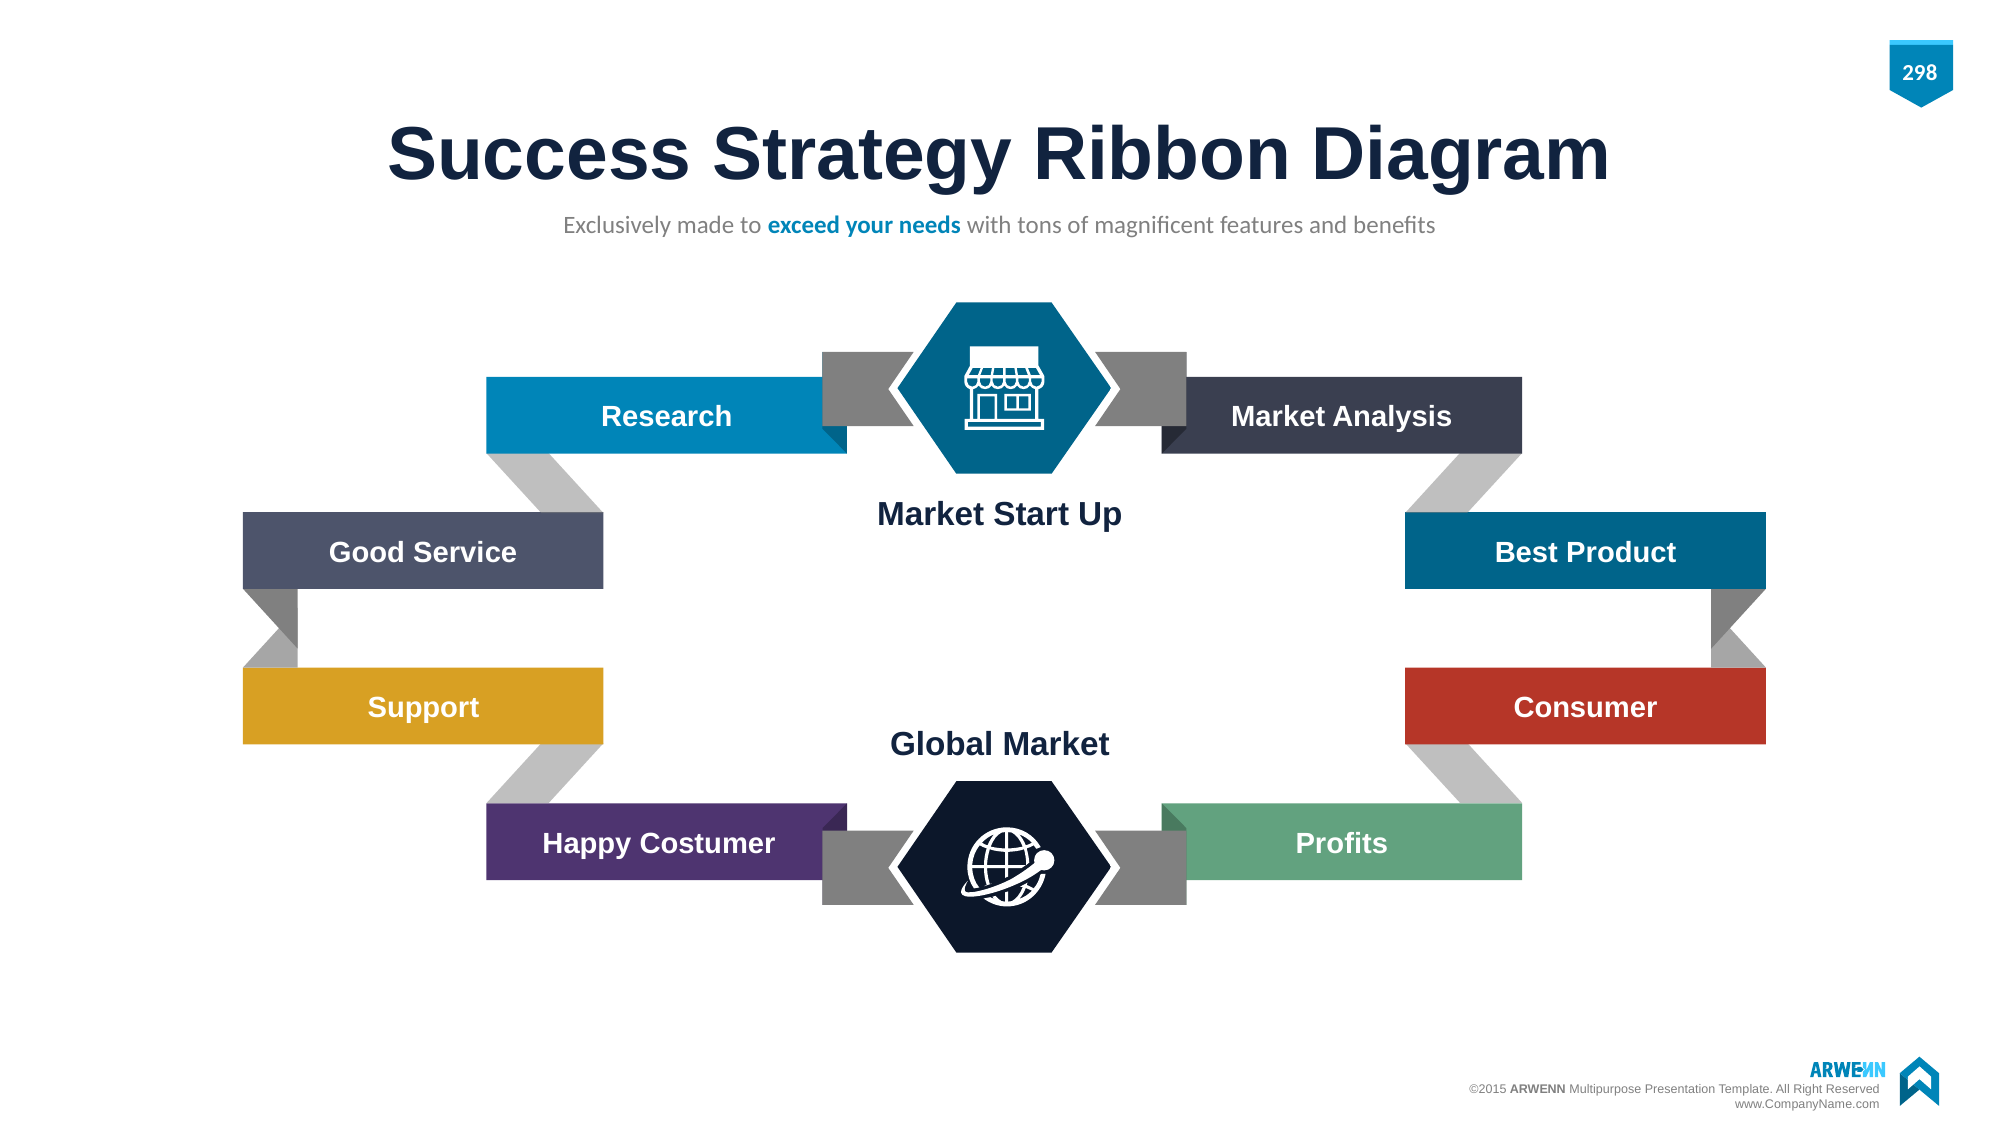

# Success Strategy Ribbon Diagram
Exclusively made to exceed your needs with tons of magnificent features and benefits

Research
Market Analysis

Market Start Up

Good Service
Best Product

Support
Consumer
Global Market

Happy Costumer
Profits